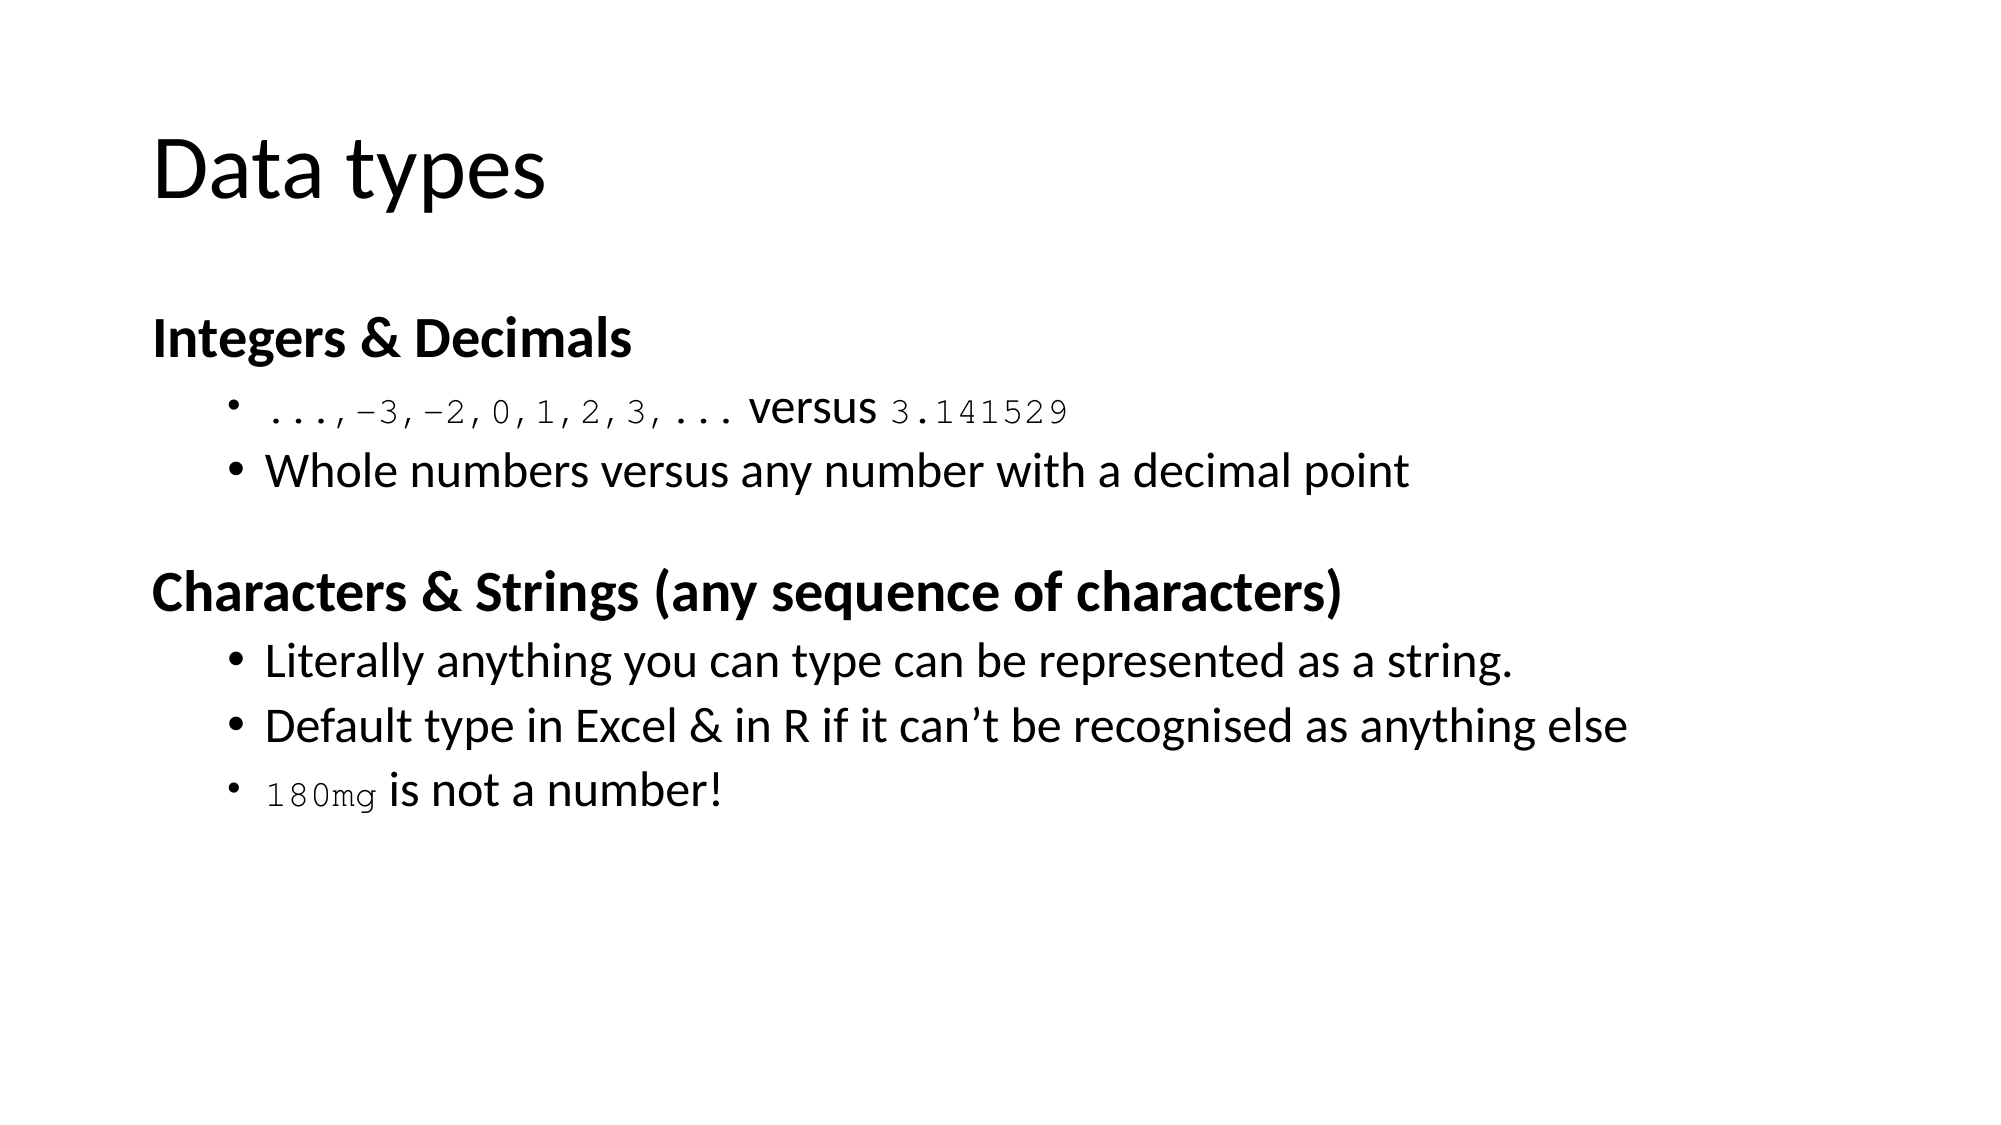

# Data types
Integers & Decimals
...,-3,-2,0,1,2,3,... versus 3.141529
Whole numbers versus any number with a decimal point
Characters & Strings (any sequence of characters)
Literally anything you can type can be represented as a string.
Default type in Excel & in R if it can’t be recognised as anything else
180mg is not a number!